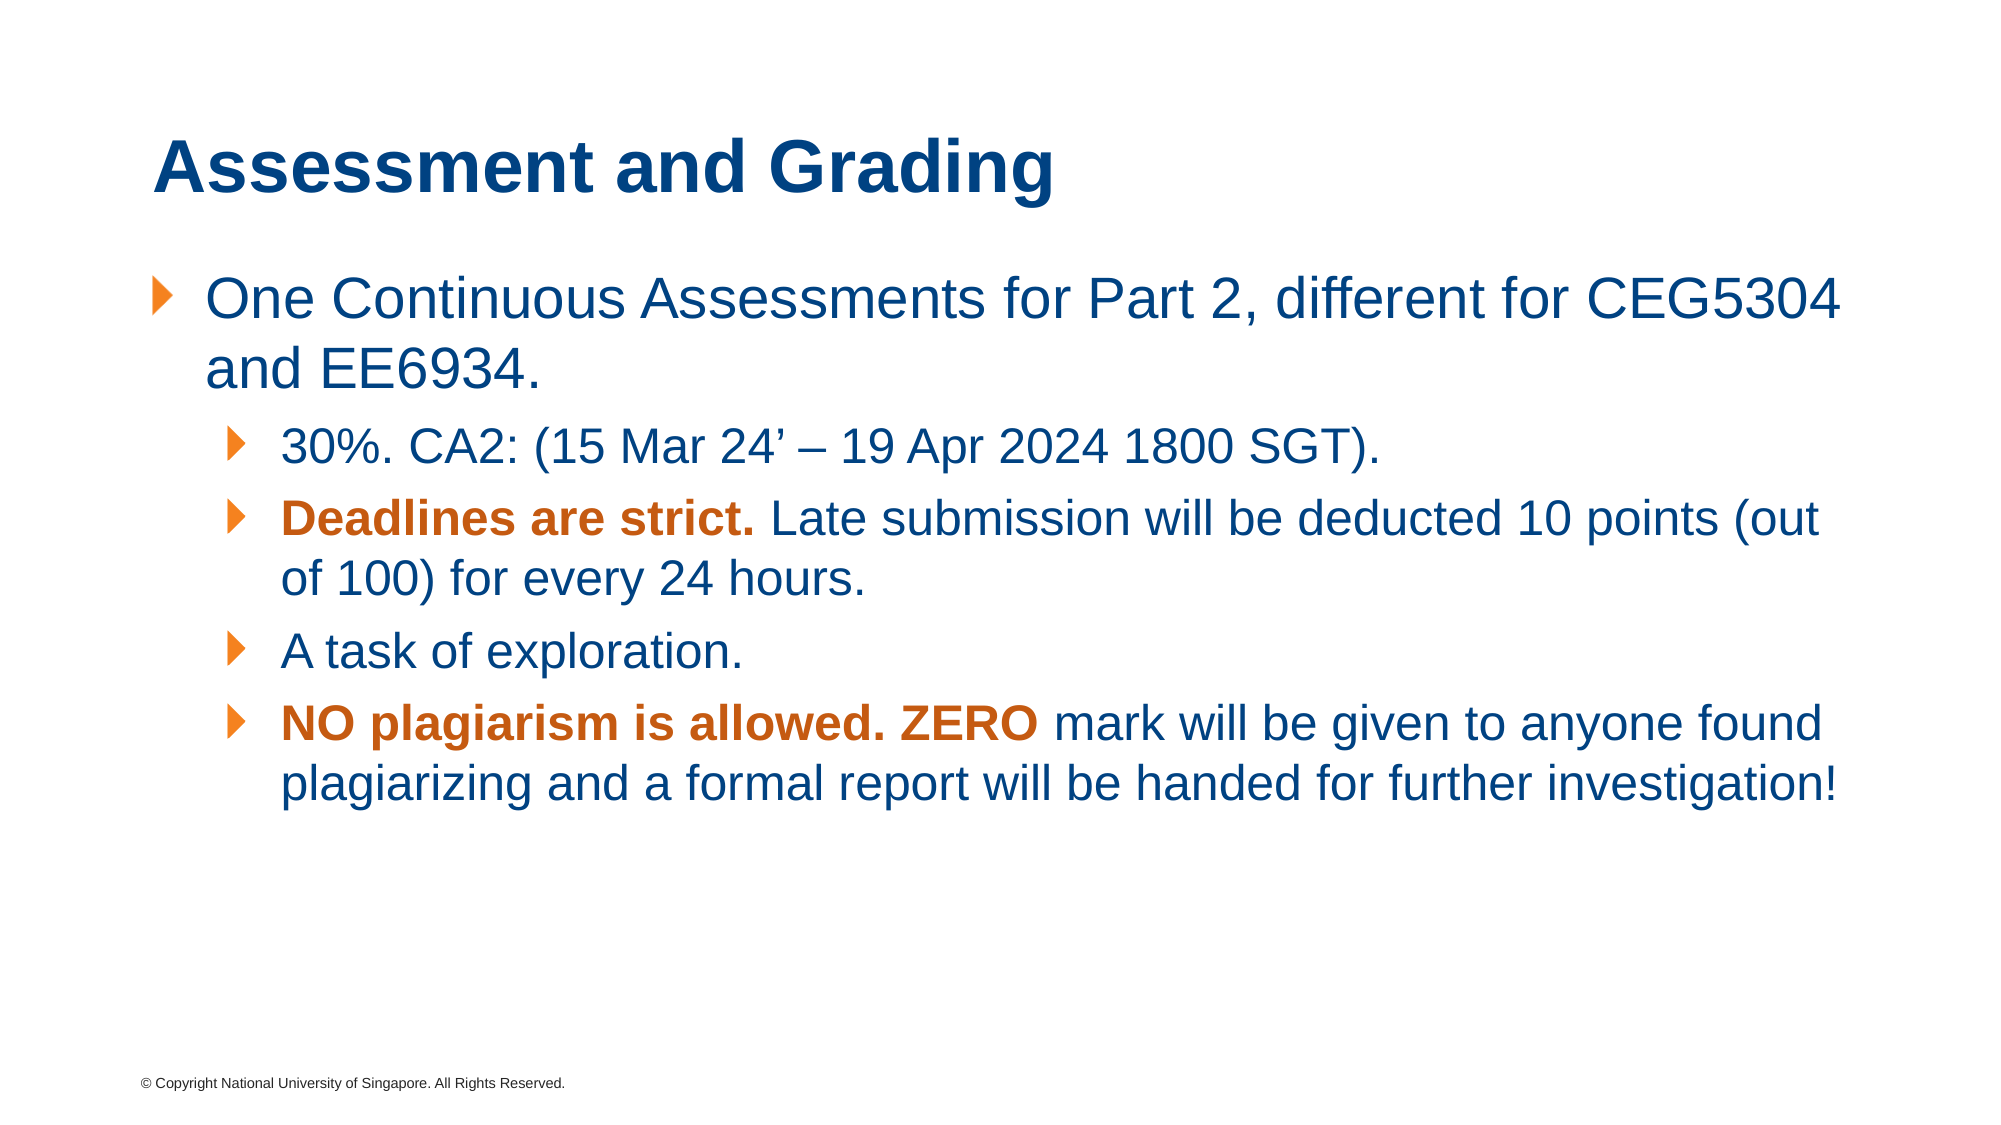

# Assessment and Grading
One Continuous Assessments for Part 2, different for CEG5304 and EE6934.
30%. CA2: (15 Mar 24’ – 19 Apr 2024 1800 SGT).
Deadlines are strict. Late submission will be deducted 10 points (out of 100) for every 24 hours.
A task of exploration.
NO plagiarism is allowed. ZERO mark will be given to anyone found plagiarizing and a formal report will be handed for further investigation!